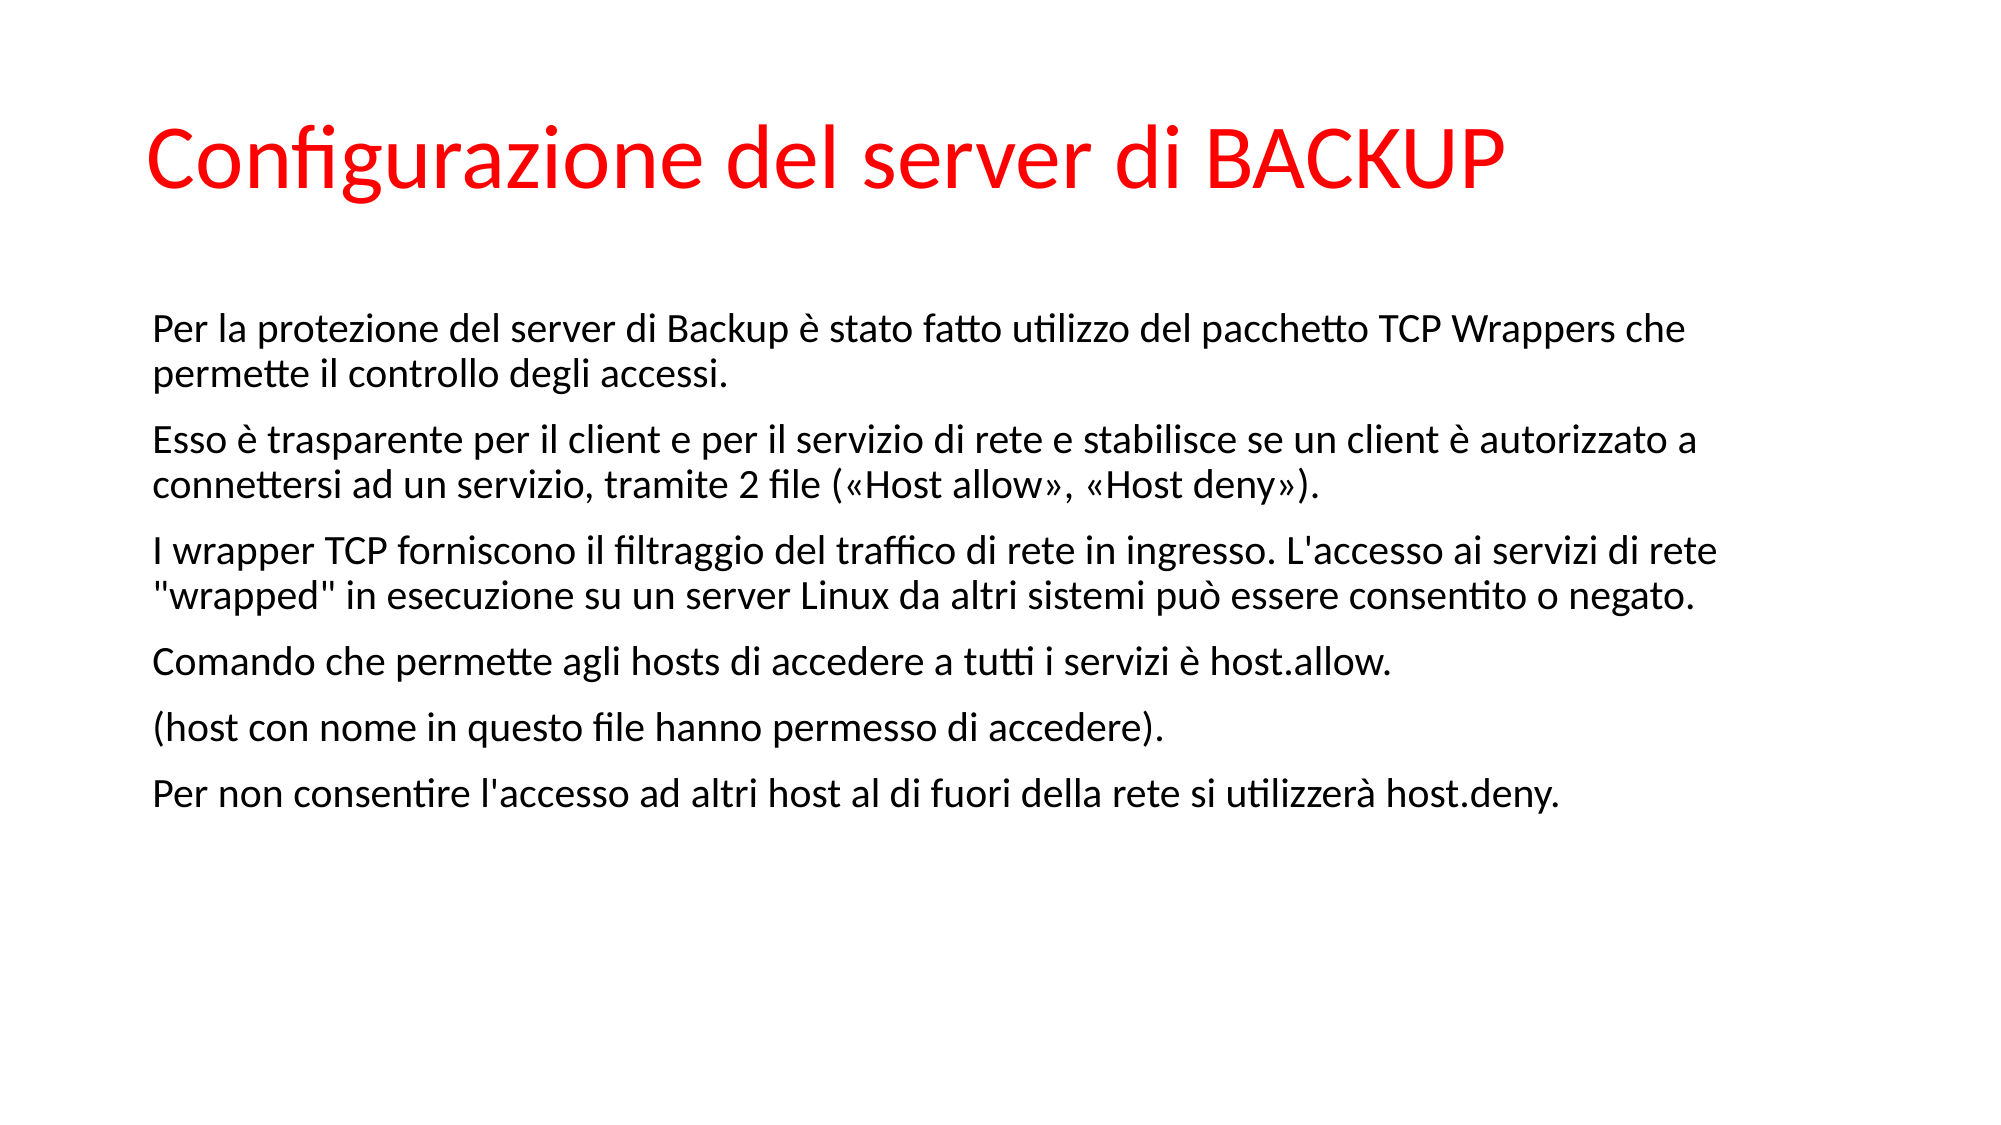

# Configurazione del server di BACKUP
Per la protezione del server di Backup è stato fatto utilizzo del pacchetto TCP Wrappers che permette il controllo degli accessi.
Esso è trasparente per il client e per il servizio di rete e stabilisce se un client è autorizzato a connettersi ad un servizio, tramite 2 file («Host allow», «Host deny»).
I wrapper TCP forniscono il filtraggio del traffico di rete in ingresso. L'accesso ai servizi di rete "wrapped" in esecuzione su un server Linux da altri sistemi può essere consentito o negato.
Comando che permette agli hosts di accedere a tutti i servizi è host.allow.
(host con nome in questo file hanno permesso di accedere).
Per non consentire l'accesso ad altri host al di fuori della rete si utilizzerà host.deny.